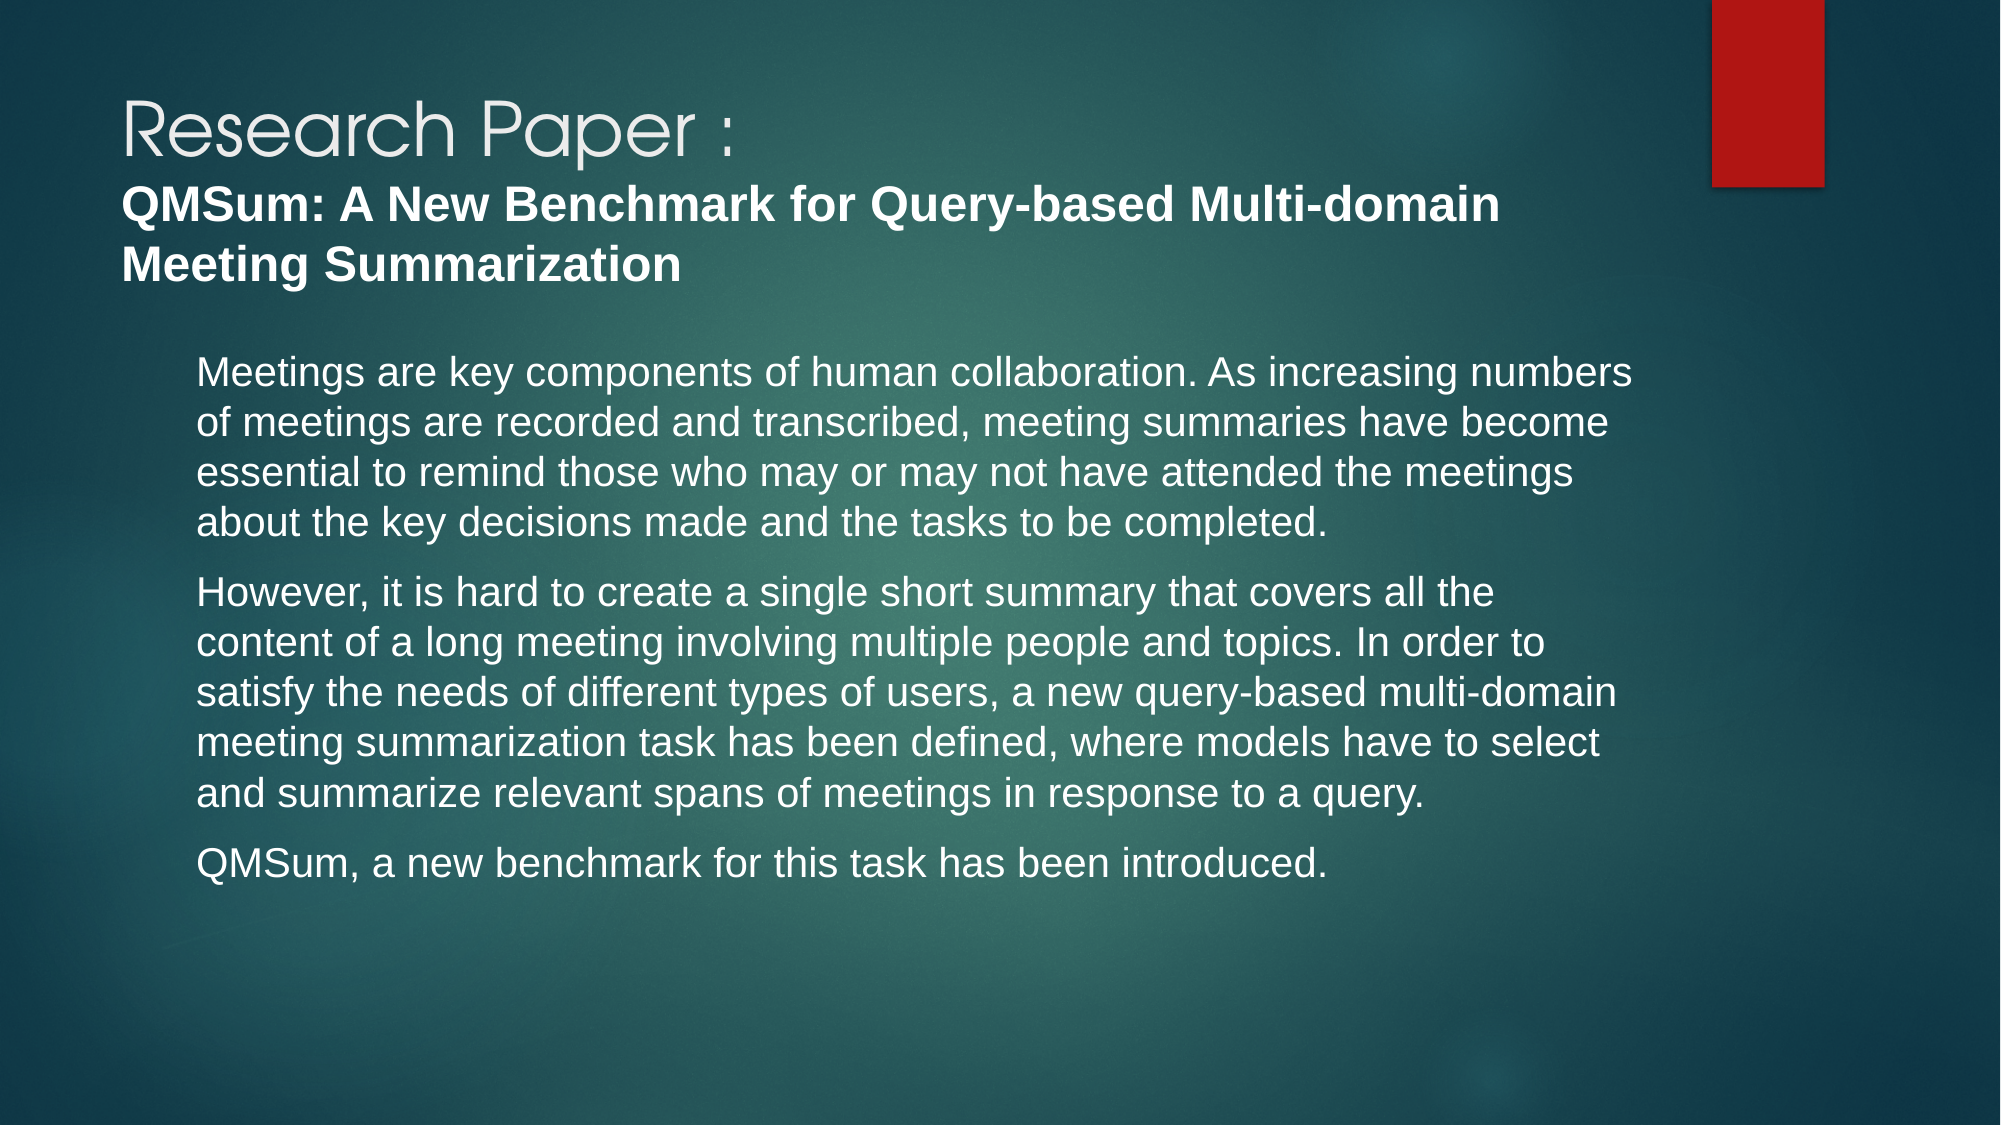

# Research Paper : QMSum: A New Benchmark for Query-based Multi-domain Meeting Summarization
Meetings are key components of human collaboration. As increasing numbers of meetings are recorded and transcribed, meeting summaries have become essential to remind those who may or may not have attended the meetings about the key decisions made and the tasks to be completed.
However, it is hard to create a single short summary that covers all the content of a long meeting involving multiple people and topics. In order to satisfy the needs of different types of users, a new query-based multi-domain meeting summarization task has been defined, where models have to select and summarize relevant spans of meetings in response to a query.
QMSum, a new benchmark for this task has been introduced.